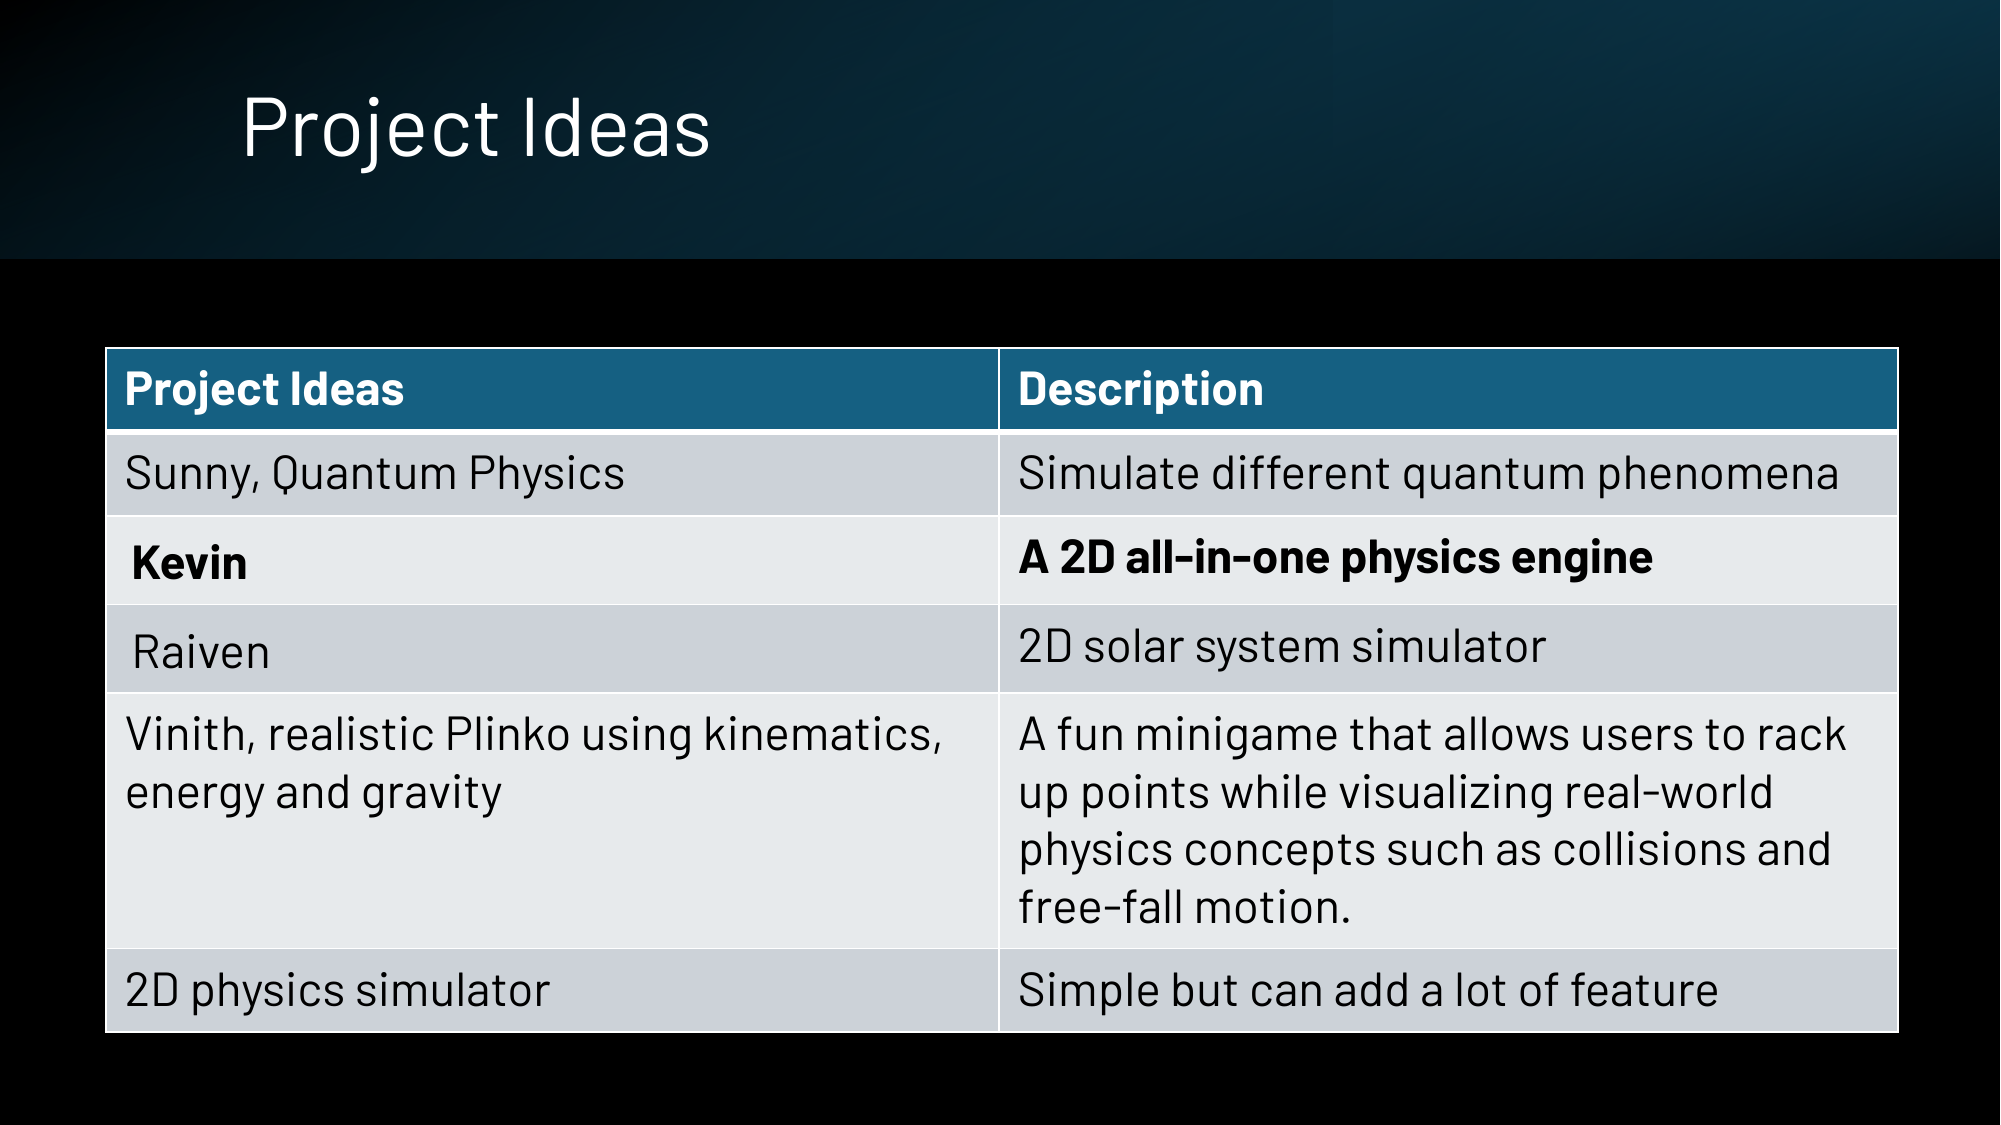

# Project Ideas
| Project Ideas | Description |
| --- | --- |
| Sunny, Quantum Physics | Simulate different quantum phenomena |
| Kevin | A 2D all-in-one physics engine |
| Raiven | 2D solar system simulator |
| Vinith, realistic Plinko using kinematics, energy and gravity | A fun minigame that allows users to rack up points while visualizing real-world physics concepts such as collisions and free-fall motion. |
| 2D physics simulator | Simple but can add a lot of feature |